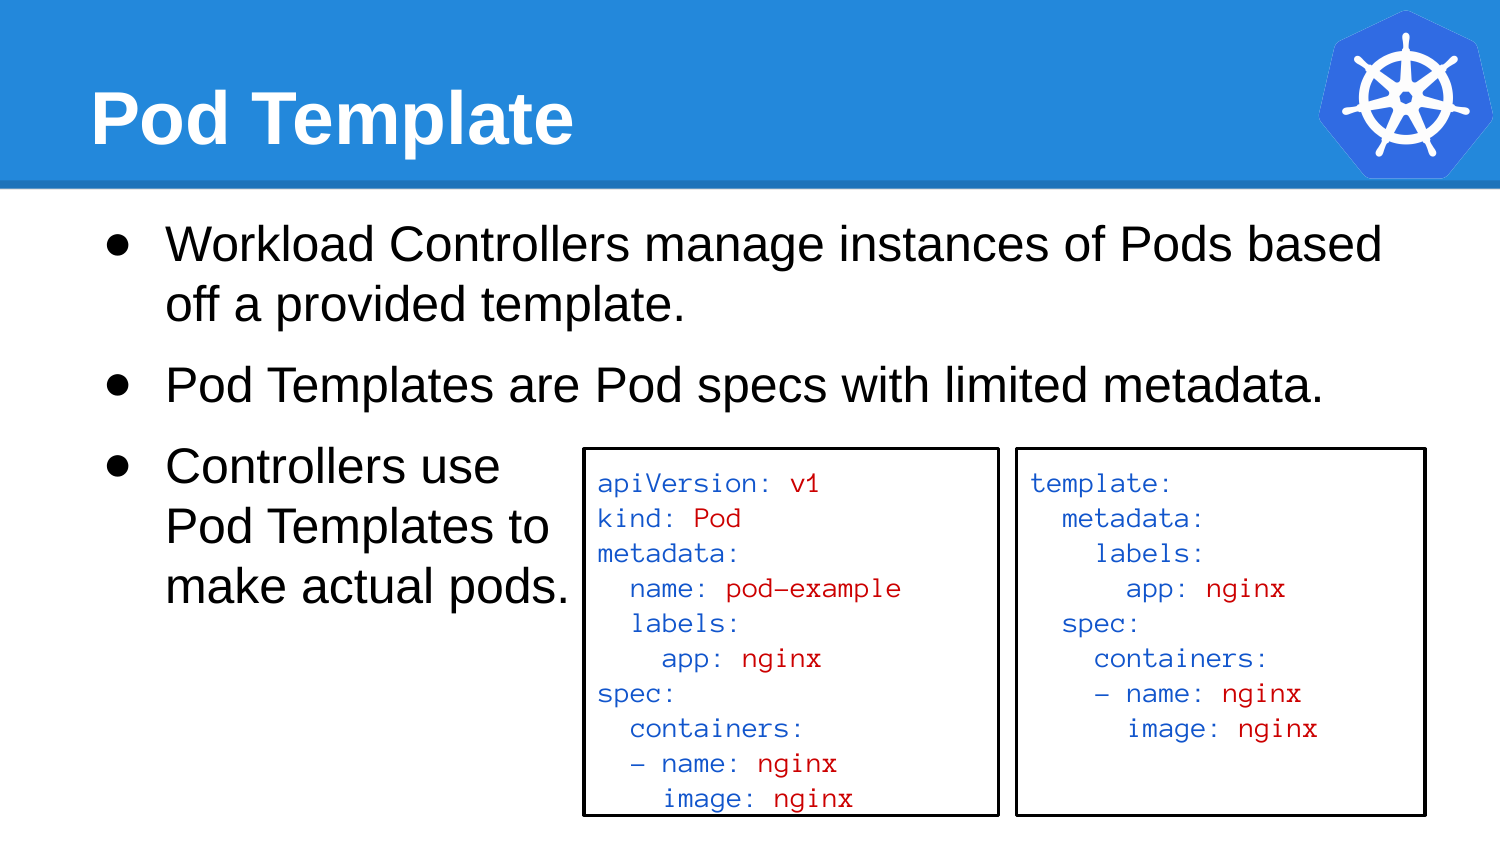

# Pod Template
Workload Controllers manage instances of Pods based off a provided template.
Pod Templates are Pod specs with limited metadata.
Controllers use
Pod Templates to
make actual pods.
apiVersion: v1
kind: Pod
metadata:
  name: pod-example
  labels:
    app: nginx
spec:
  containers:
  - name: nginx
    image: nginx
template:
  metadata:
    labels:
      app: nginx
  spec:
    containers:
    - name: nginx
      image: nginx